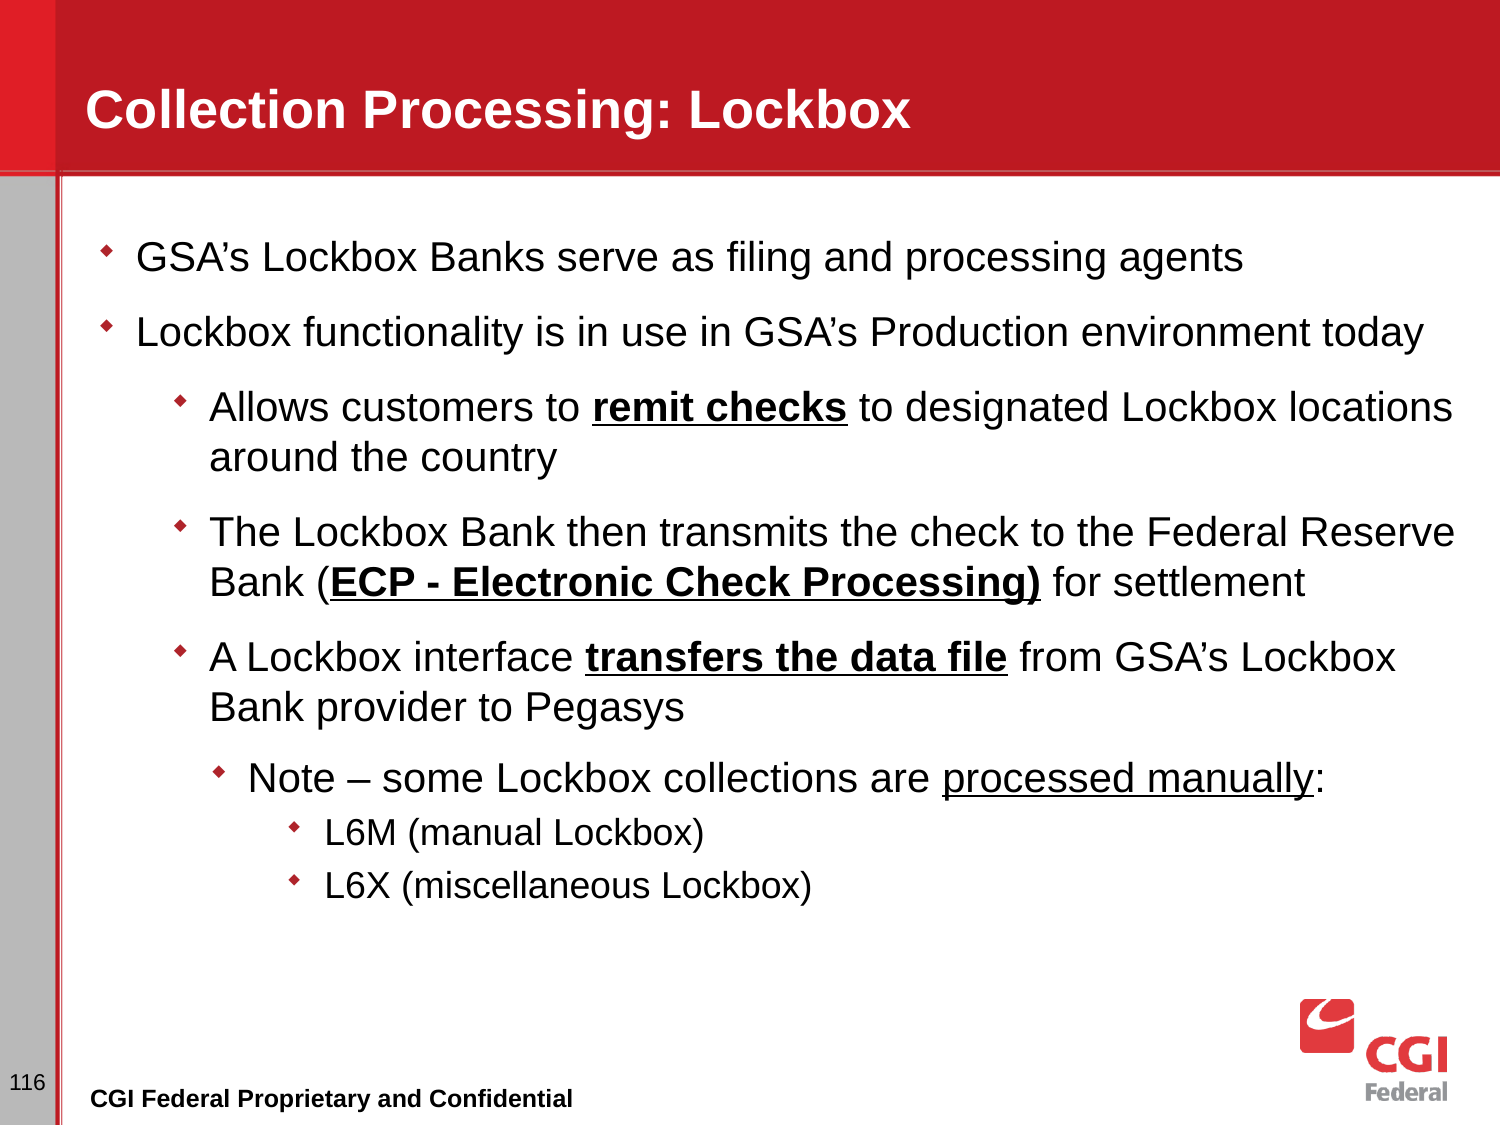

# Collection Processing: Lockbox
GSA’s Lockbox Banks serve as filing and processing agents
Lockbox functionality is in use in GSA’s Production environment today
Allows customers to remit checks to designated Lockbox locations around the country
The Lockbox Bank then transmits the check to the Federal Reserve Bank (ECP - Electronic Check Processing) for settlement
A Lockbox interface transfers the data file from GSA’s Lockbox Bank provider to Pegasys
Note – some Lockbox collections are processed manually:
L6M (manual Lockbox)
L6X (miscellaneous Lockbox)

116
CGI Federal Proprietary and Confidential